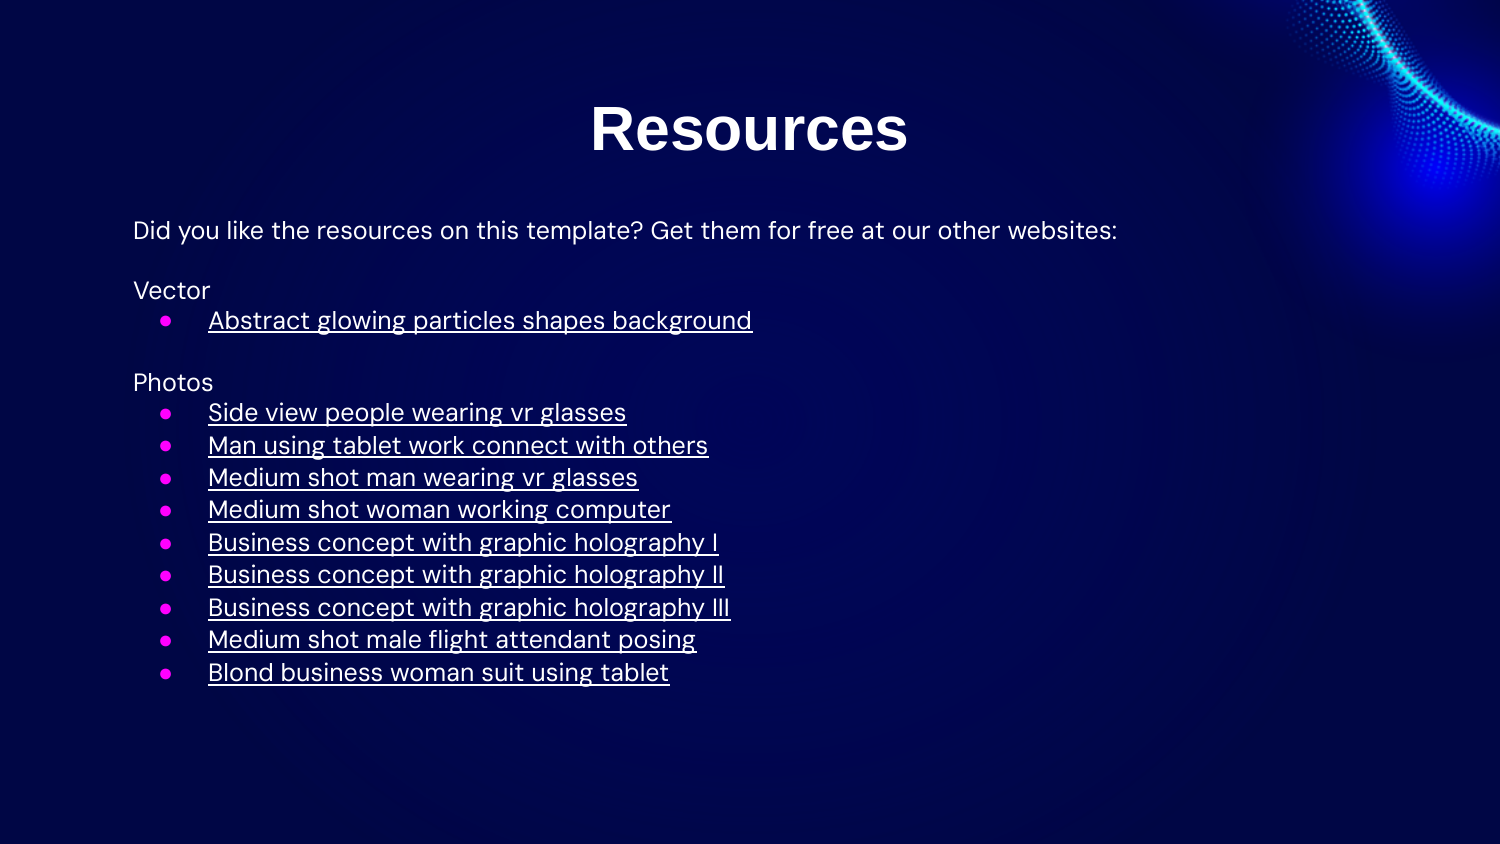

# Resources
Did you like the resources on this template? Get them for free at our other websites:

Vector
Abstract glowing particles shapes background

Photos
Side view people wearing vr glasses
Man using tablet work connect with others
Medium shot man wearing vr glasses
Medium shot woman working computer
Business concept with graphic holography I
Business concept with graphic holography II
Business concept with graphic holography III
Medium shot male flight attendant posing
Blond business woman suit using tablet